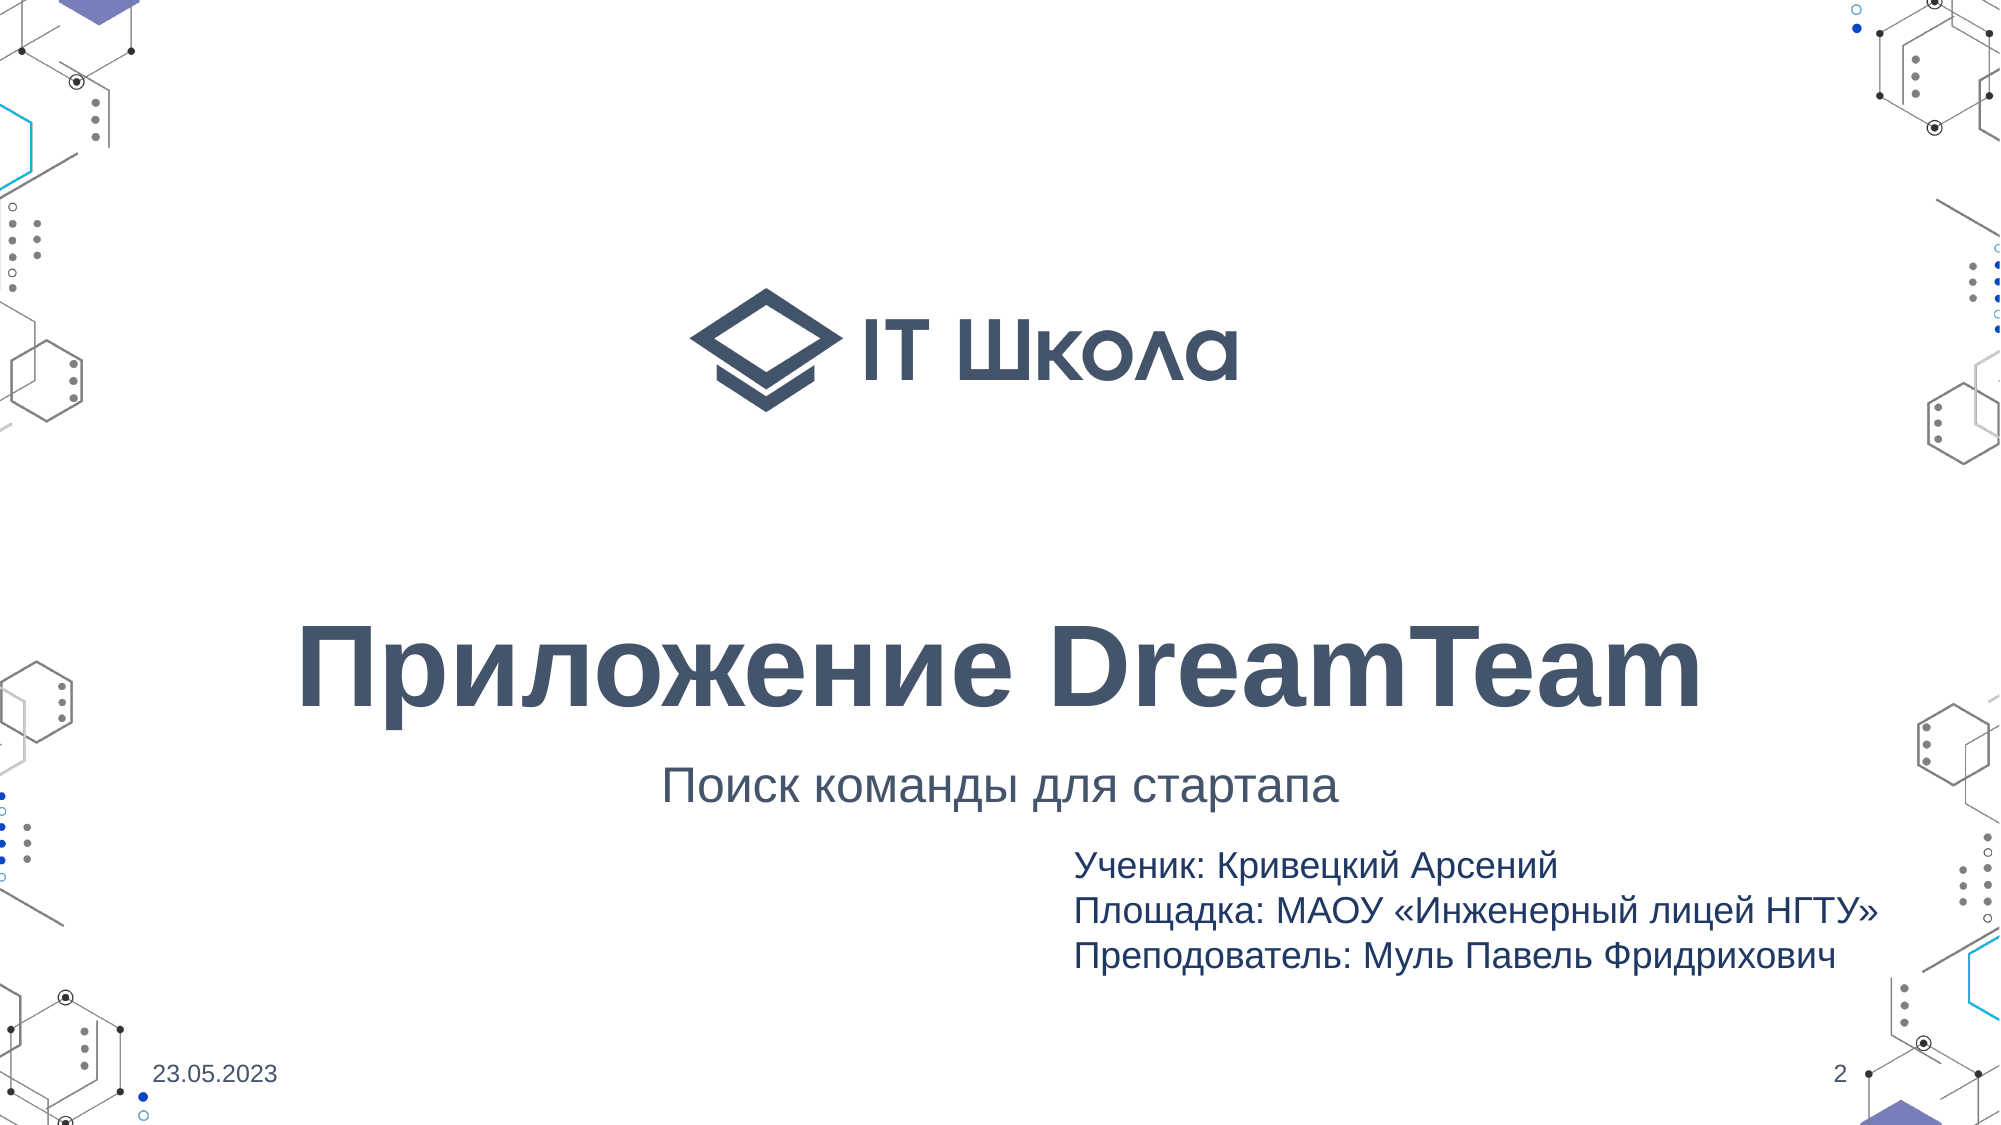

# Приложение DreamTeam
Поиск команды для стартапа
Ученик: Кривецкий Арсений
Площадка: МАОУ «Инженерный лицей НГТУ»
Преподователь: Муль Павель Фридрихович
23.05.2023
2